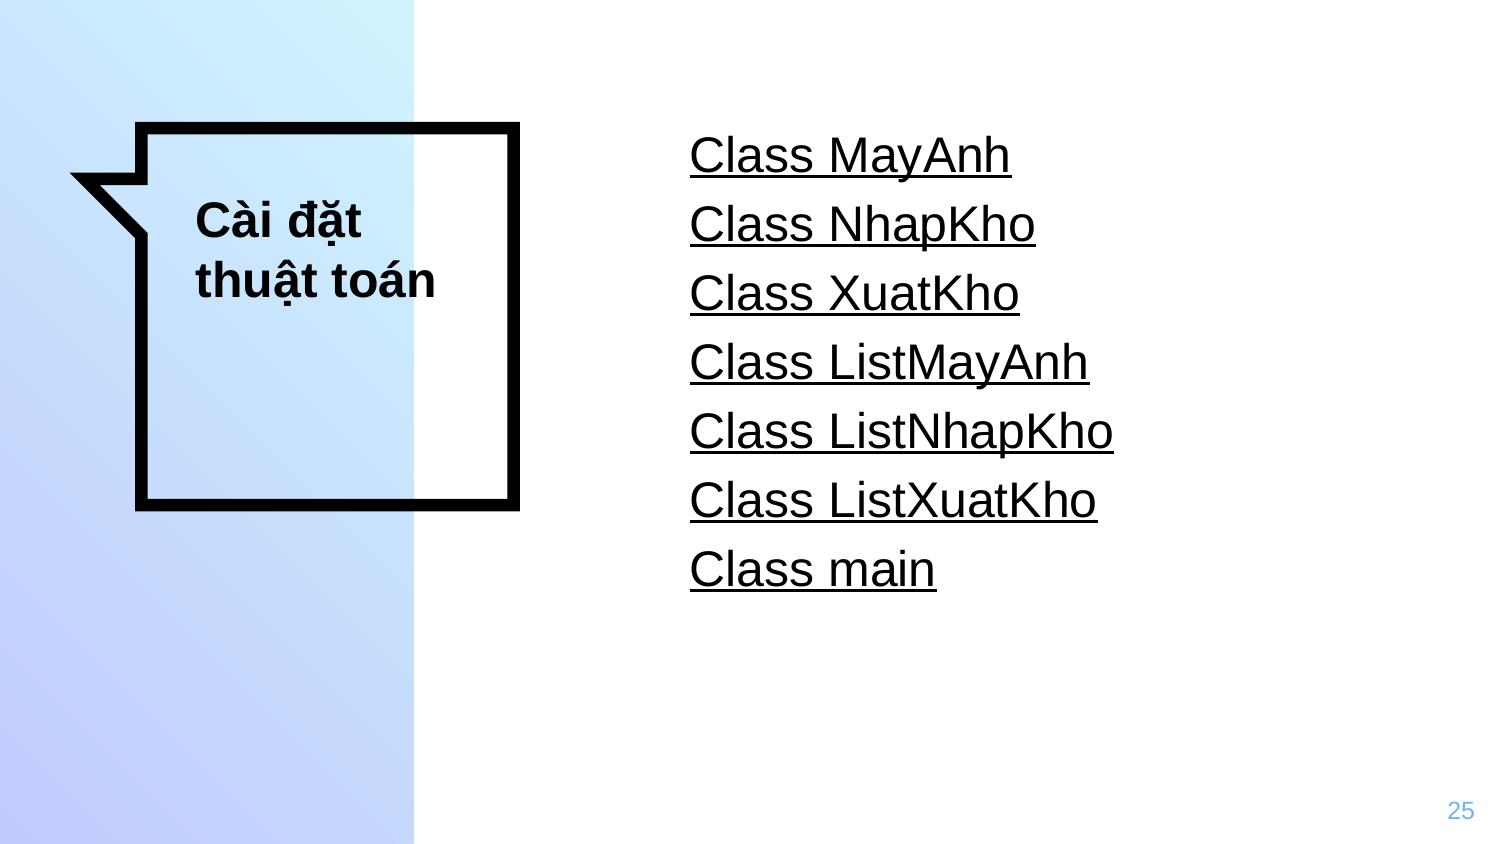

Class MayAnh
Class NhapKho
Class XuatKho
Class ListMayAnh
Class ListNhapKho
Class ListXuatKho
Class main
# Cài đặt thuật toán
25